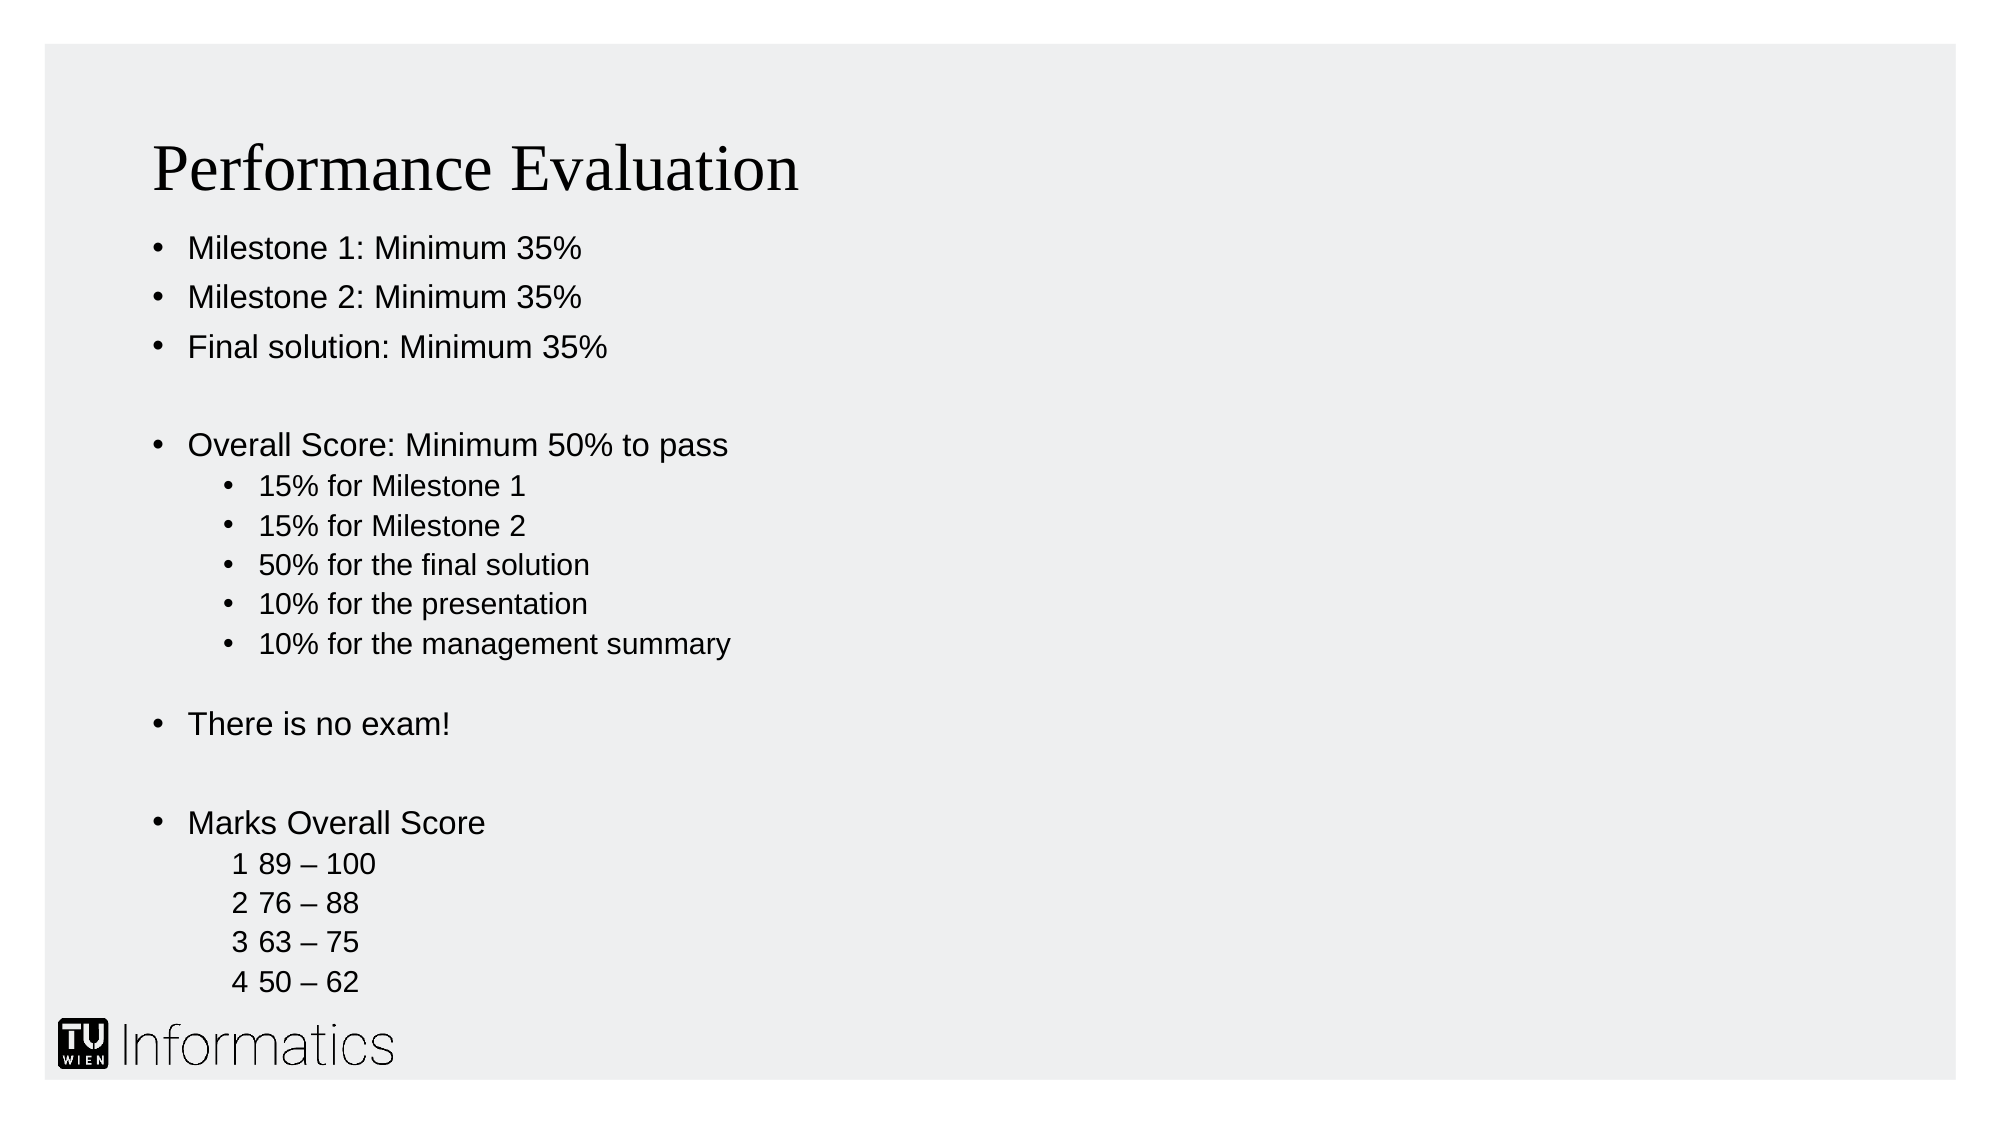

# Performance Evaluation
Milestone 1: Minimum 35%
Milestone 2: Minimum 35%
Final solution: Minimum 35%

Overall Score: Minimum 50% to pass
15% for Milestone 1
15% for Milestone 2
50% for the final solution
10% for the presentation
10% for the management summary
There is no exam!

Marks	Overall Score
 1			89 – 100
 2			76 – 88
 3			63 – 75
 4			50 – 62